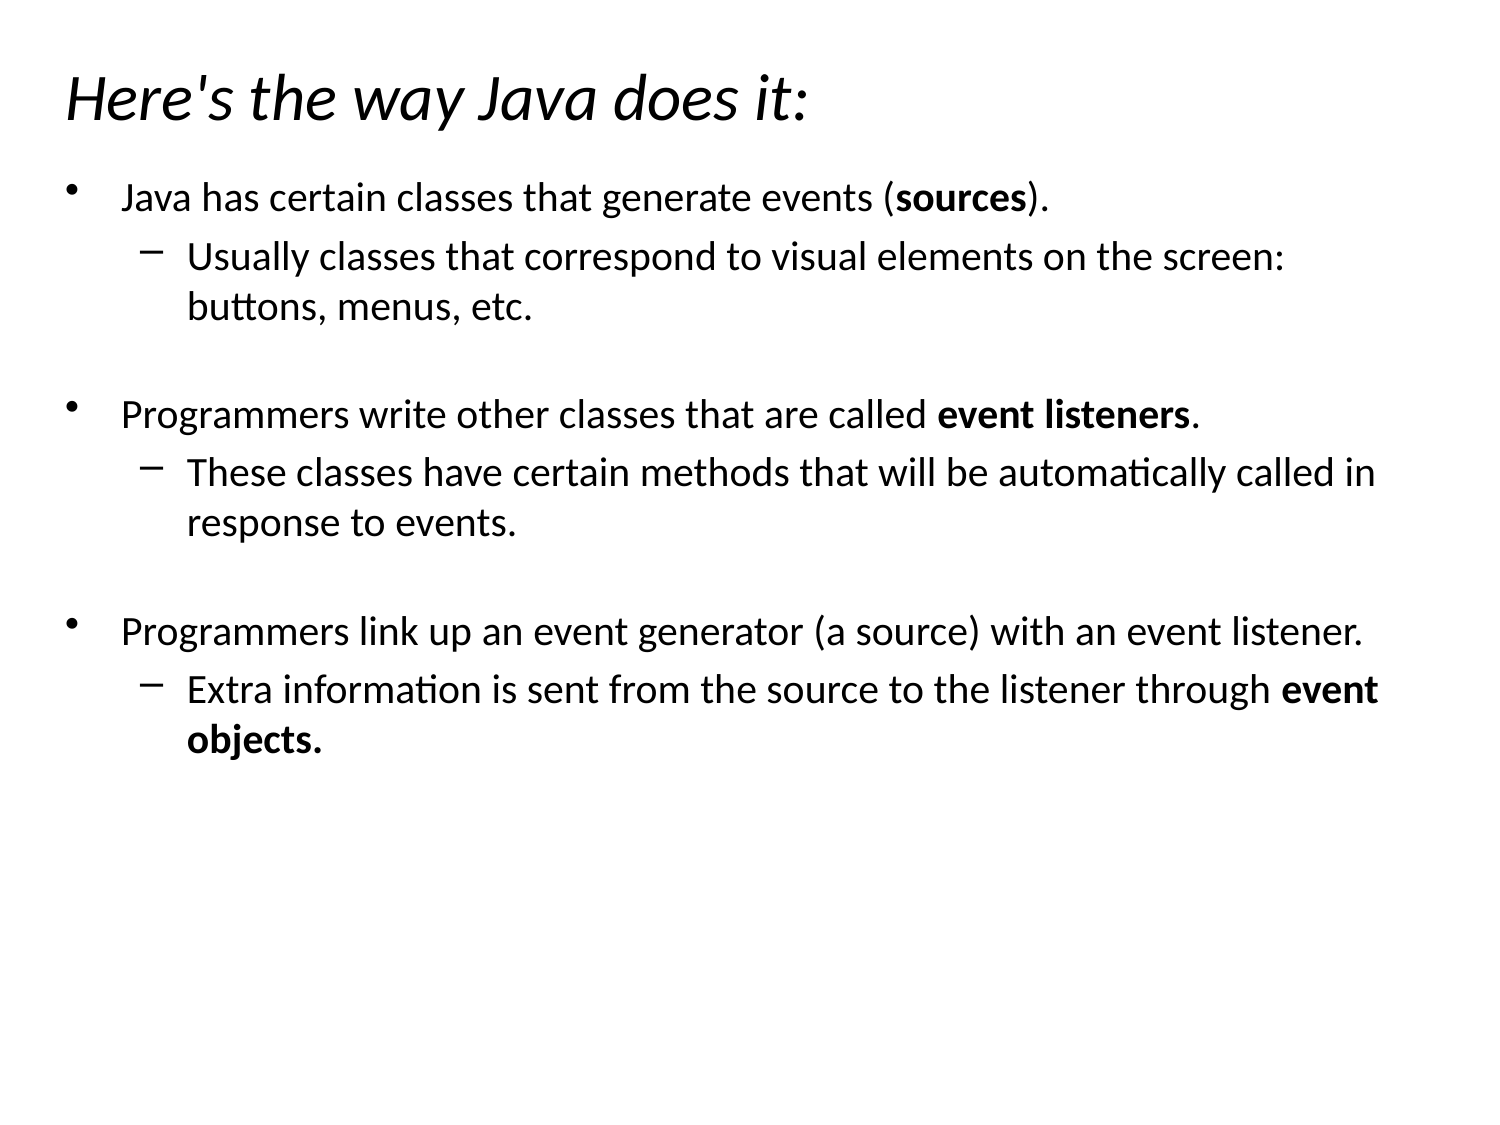

# Here's the way Java does it:
Java has certain classes that generate events (sources).
Usually classes that correspond to visual elements on the screen: buttons, menus, etc.
Programmers write other classes that are called event listeners.
These classes have certain methods that will be automatically called in response to events.
Programmers link up an event generator (a source) with an event listener.
Extra information is sent from the source to the listener through event objects.